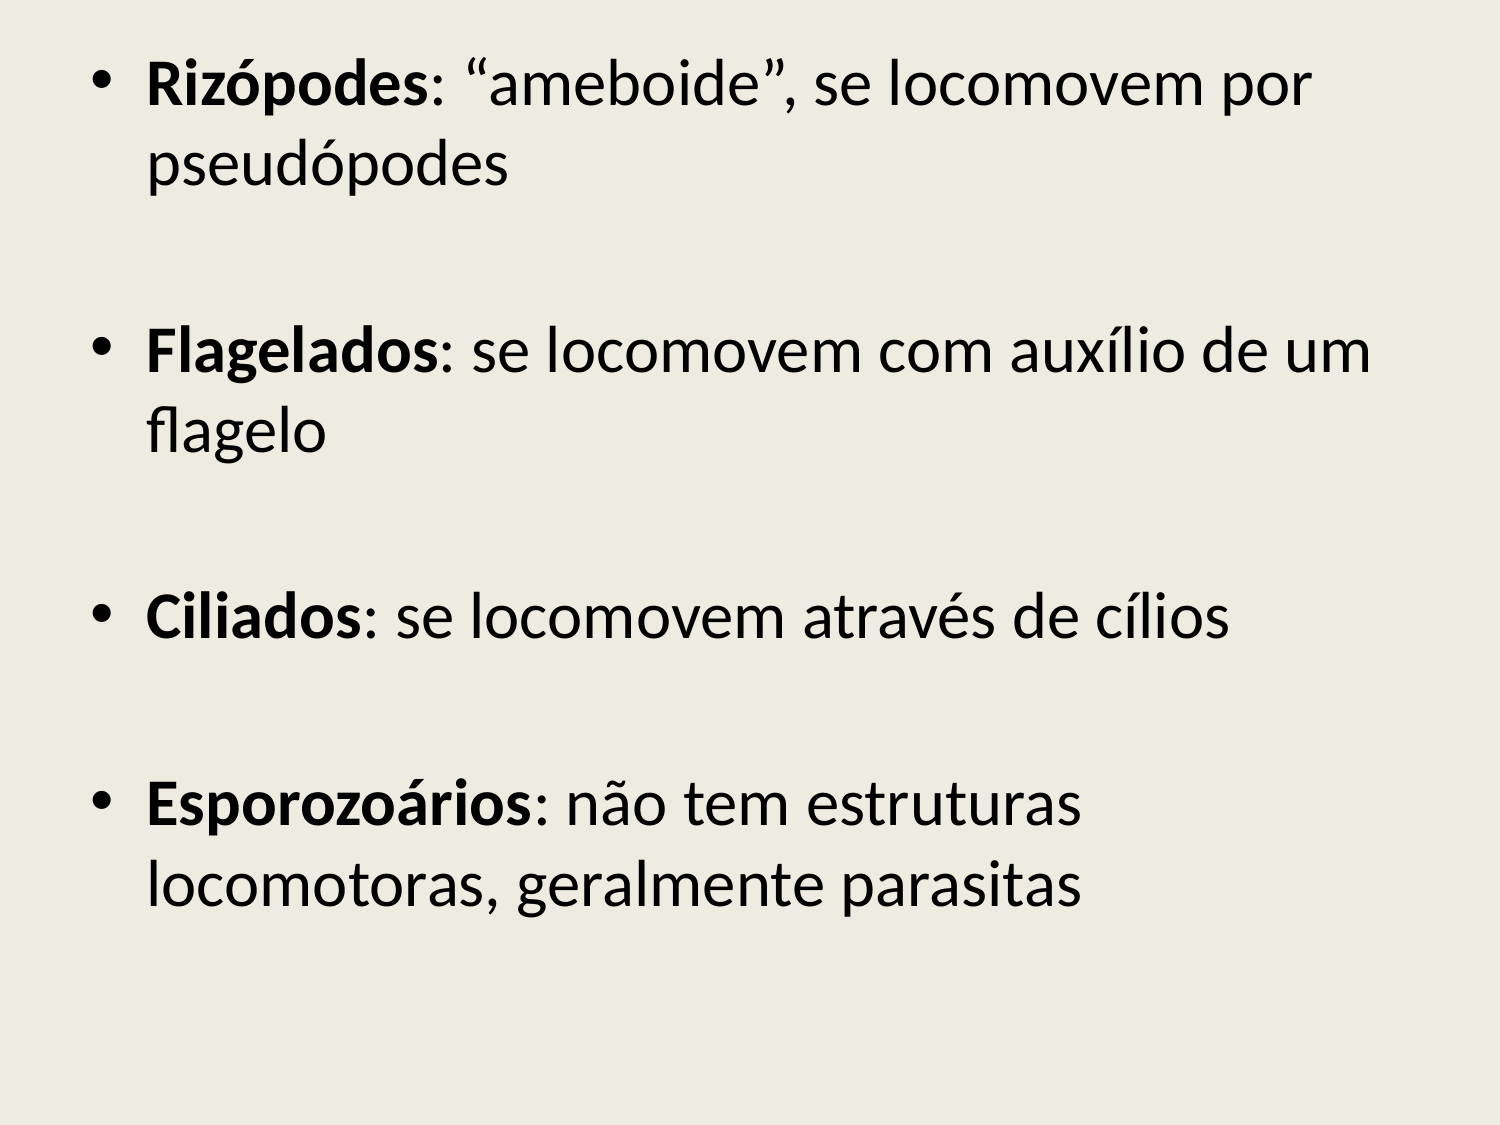

Rizópodes: “ameboide”, se locomovem por pseudópodes

Flagelados: se locomovem com auxílio de um flagelo

Ciliados: se locomovem através de cílios

Esporozoários: não tem estruturas locomotoras, geralmente parasitas